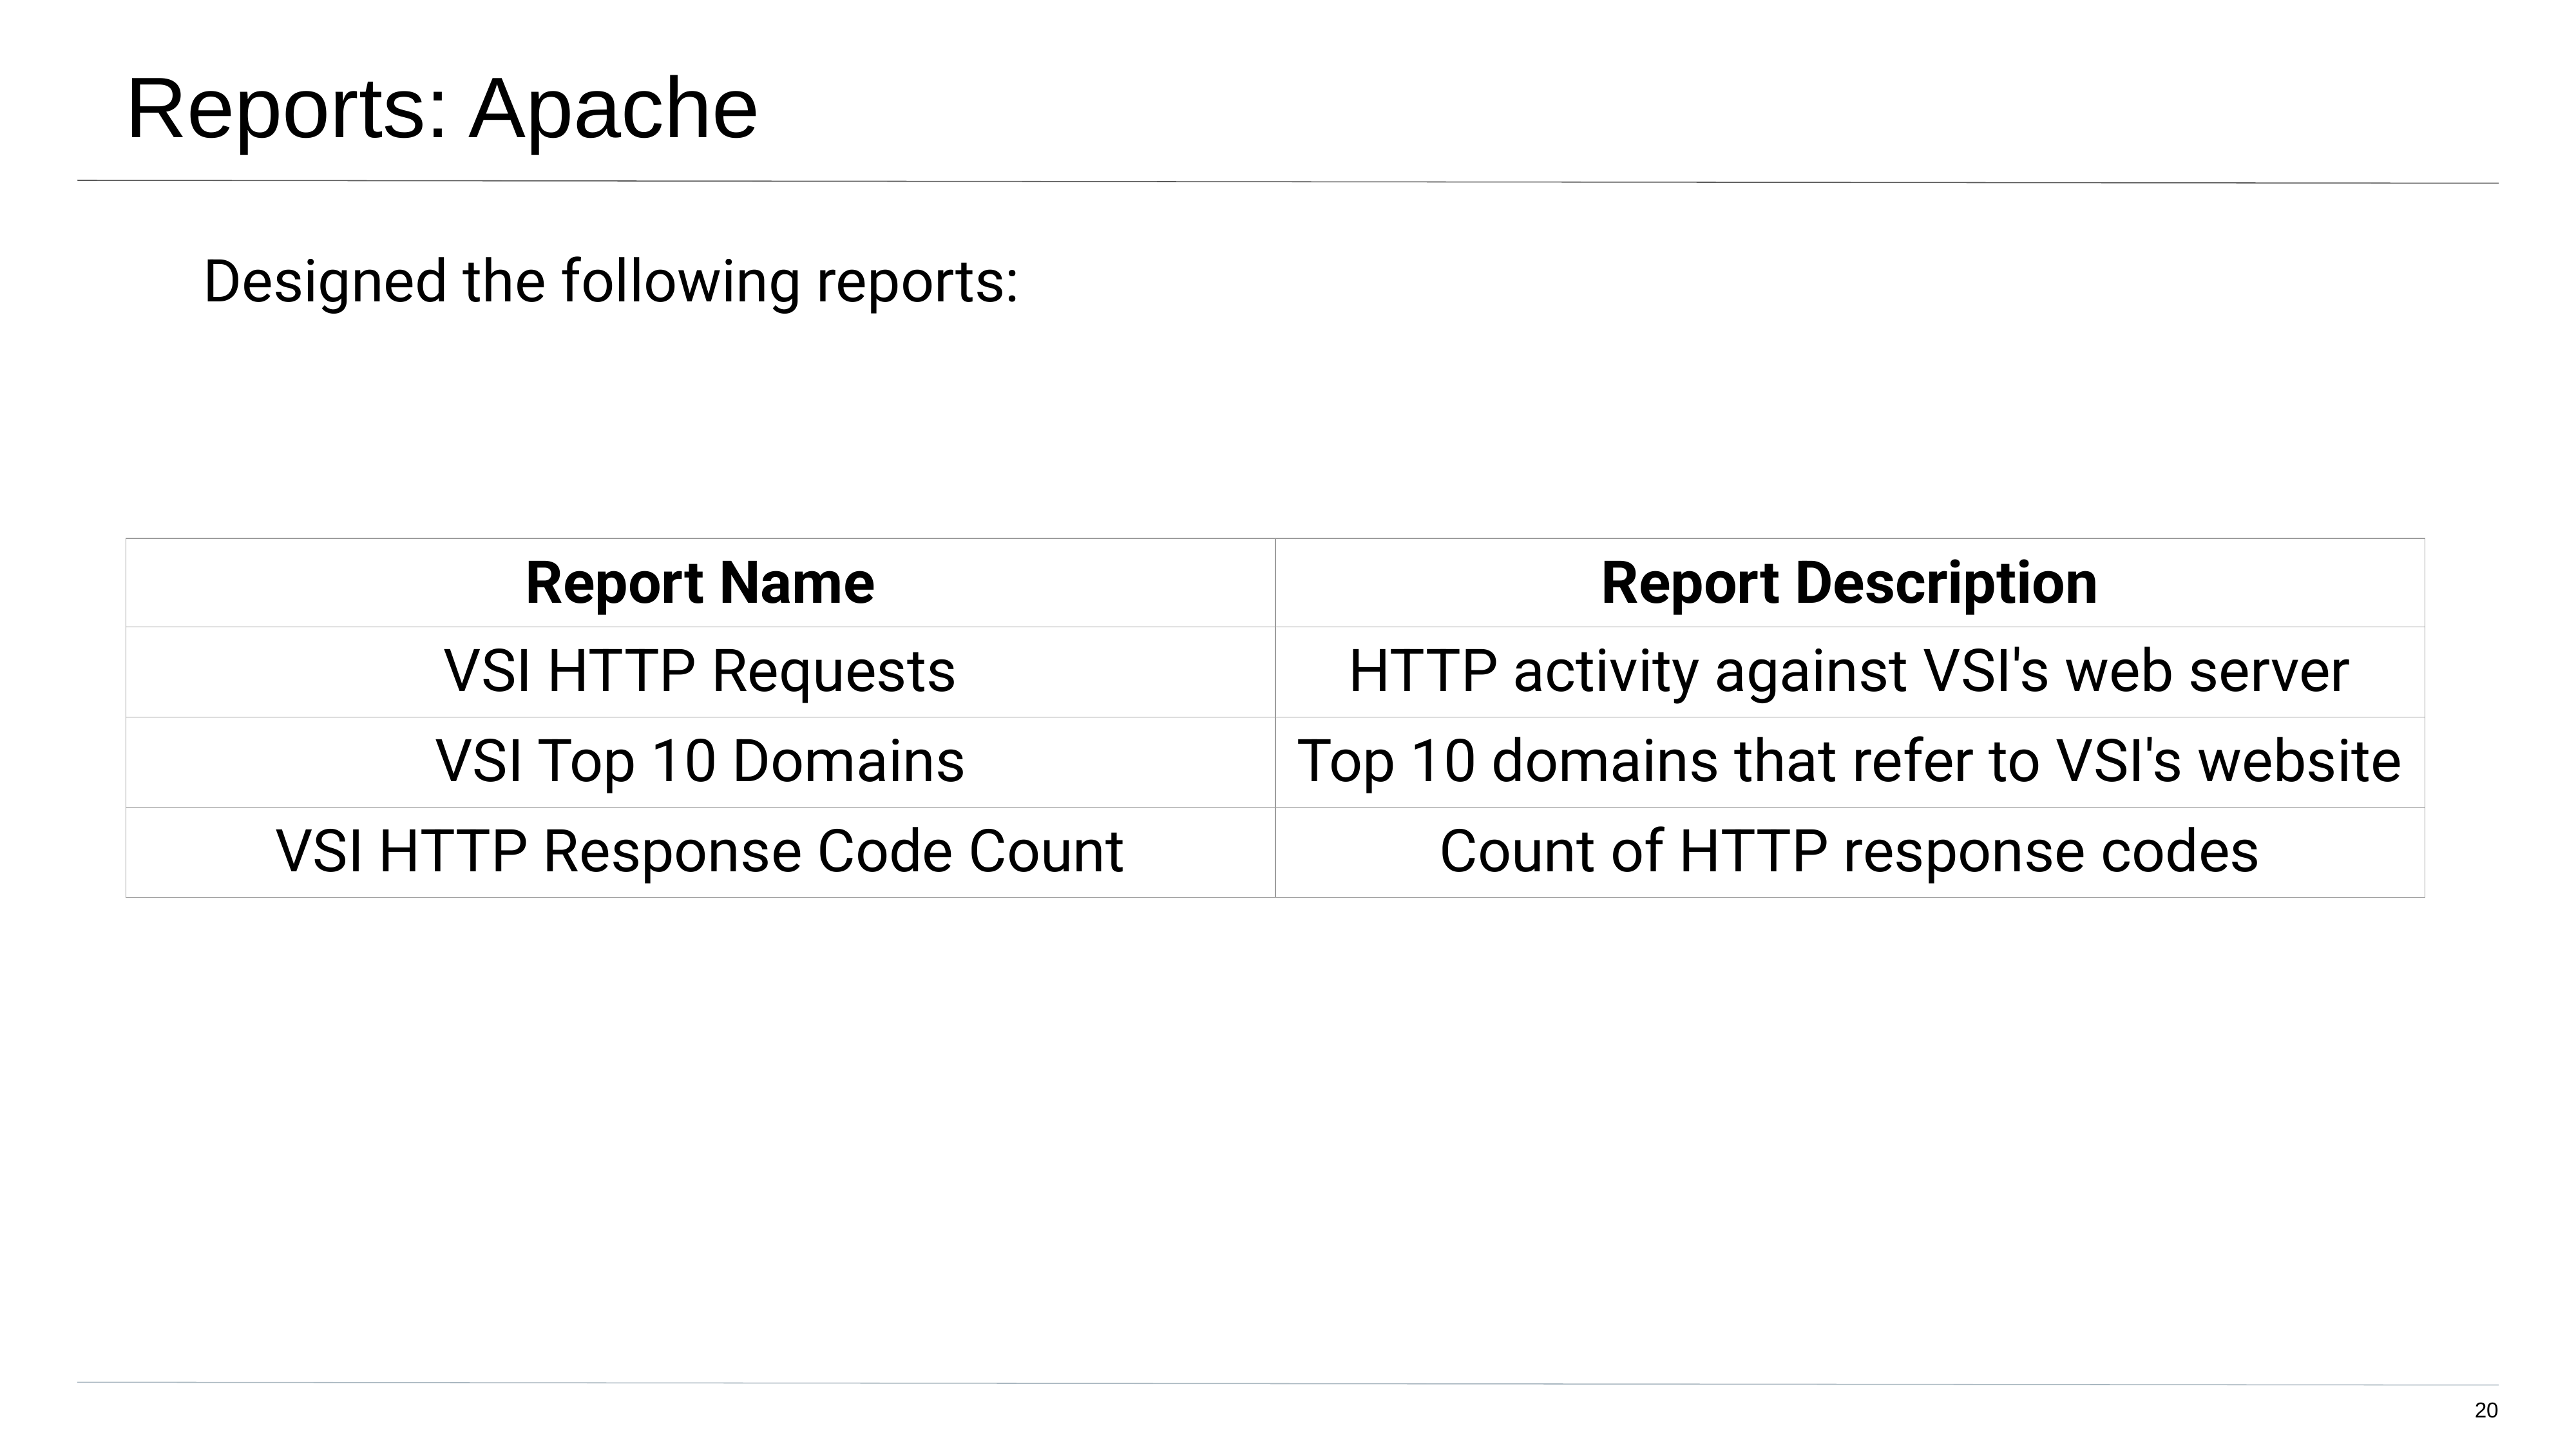

# Reports: Apache
Designed the following reports:

| Report Name | Report Description |
| --- | --- |
| VSI HTTP Requests | HTTP activity against VSI's web server |
| VSI Top 10 Domains | Top 10 domains that refer to VSI's website |
| VSI HTTP Response Code Count | Count of HTTP response codes |
20